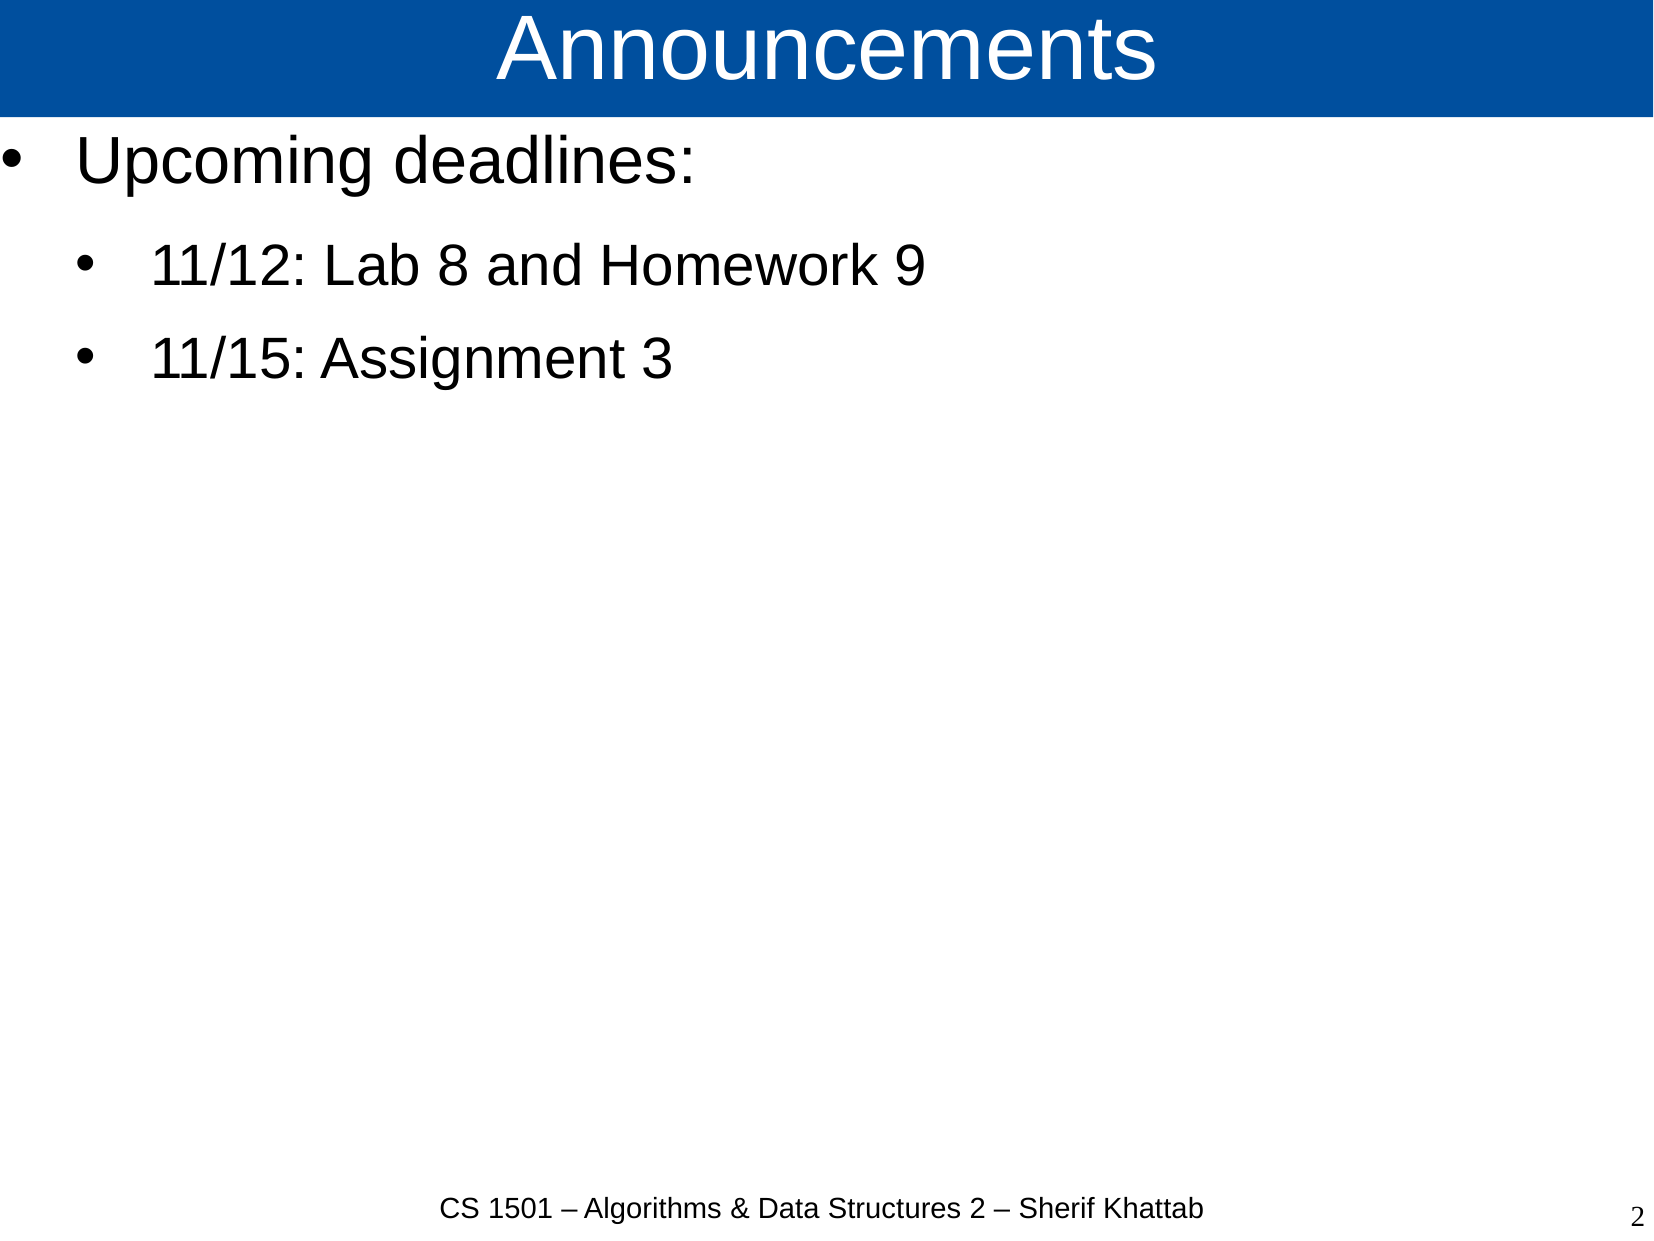

# Announcements
Upcoming deadlines:
11/12: Lab 8 and Homework 9
11/15: Assignment 3
CS 1501 – Algorithms & Data Structures 2 – Sherif Khattab
2